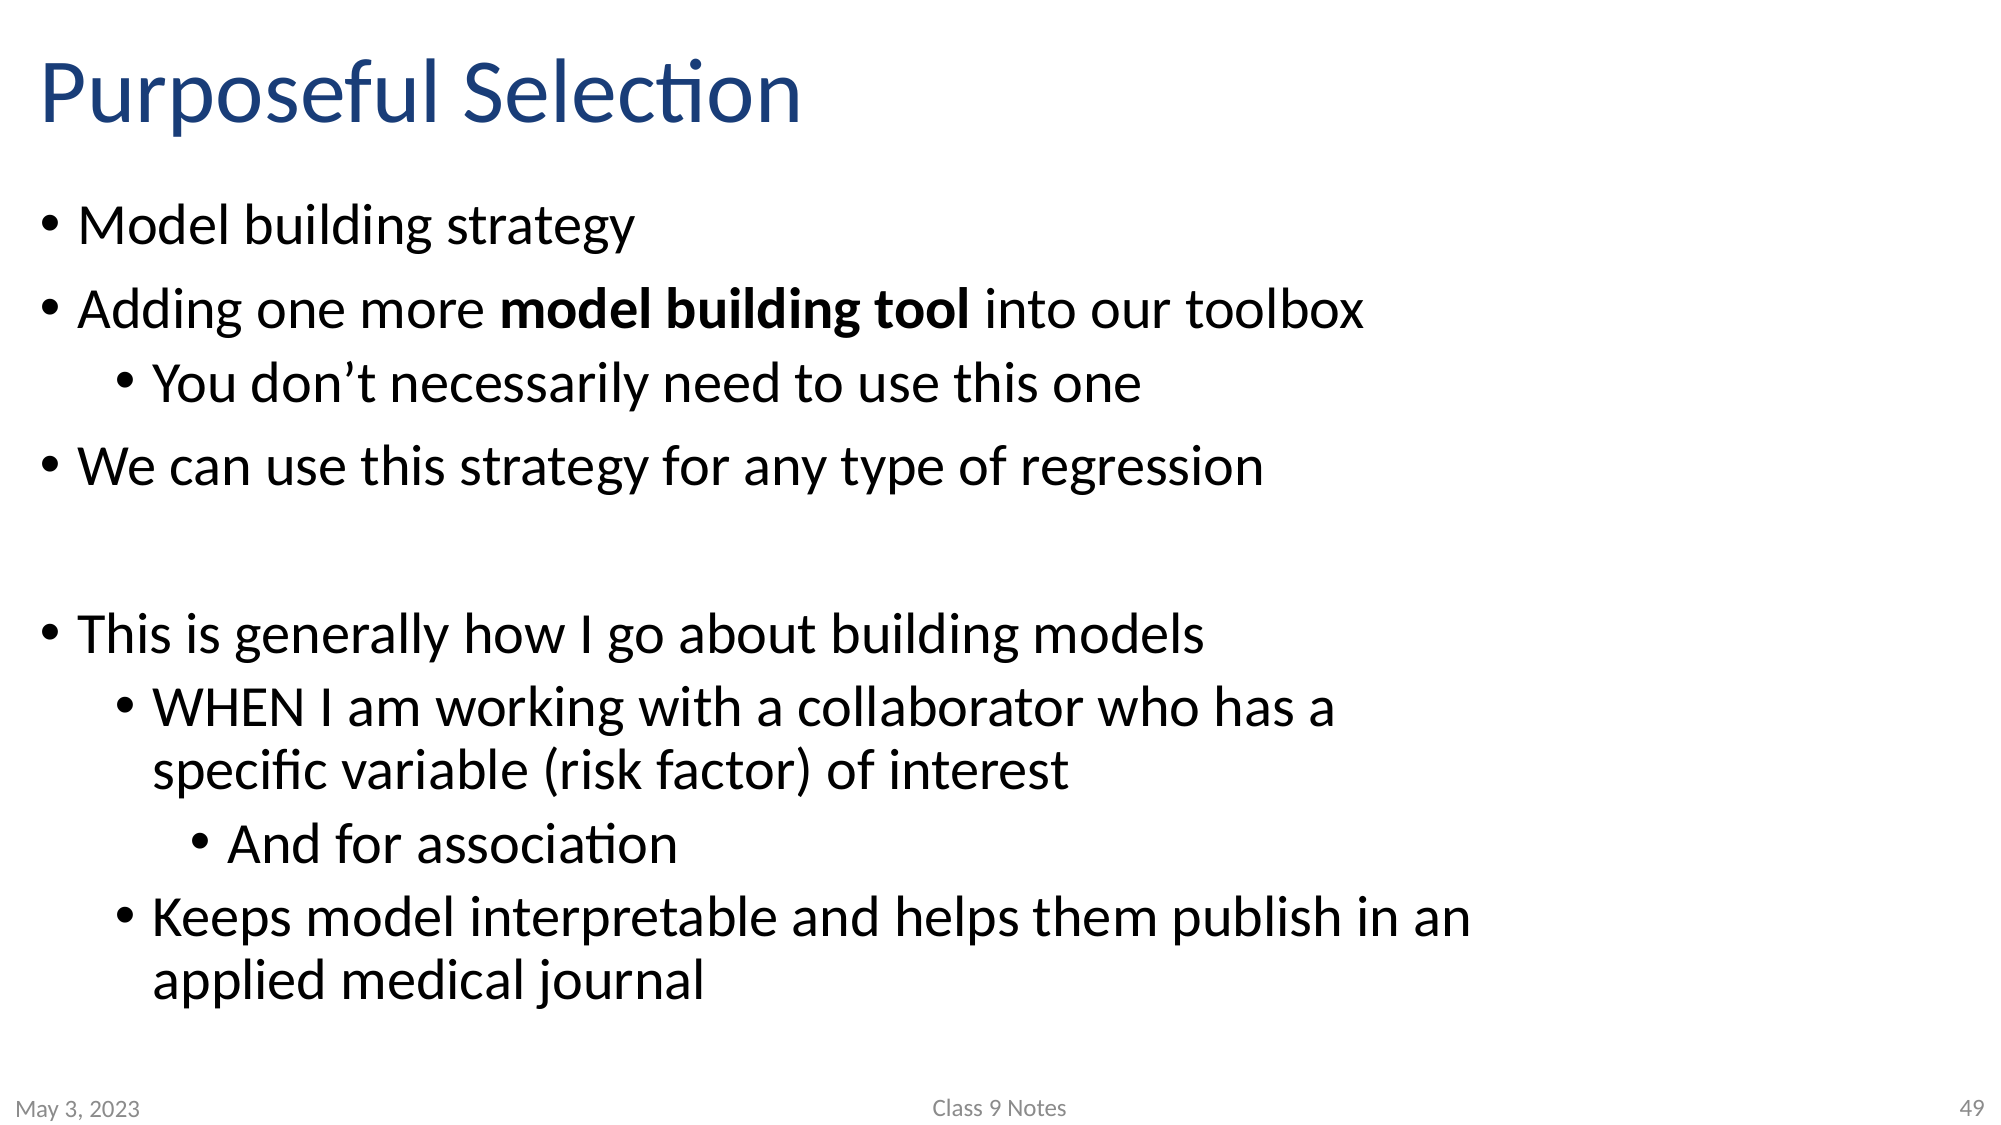

# Purposeful Selection
Model building strategy
Adding one more model building tool into our toolbox
You don’t necessarily need to use this one
We can use this strategy for any type of regression

This is generally how I go about building models
WHEN I am working with a collaborator who has a specific variable (risk factor) of interest
And for association
Keeps model interpretable and helps them publish in an applied medical journal

Class 9 Notes
49
May 3, 2023